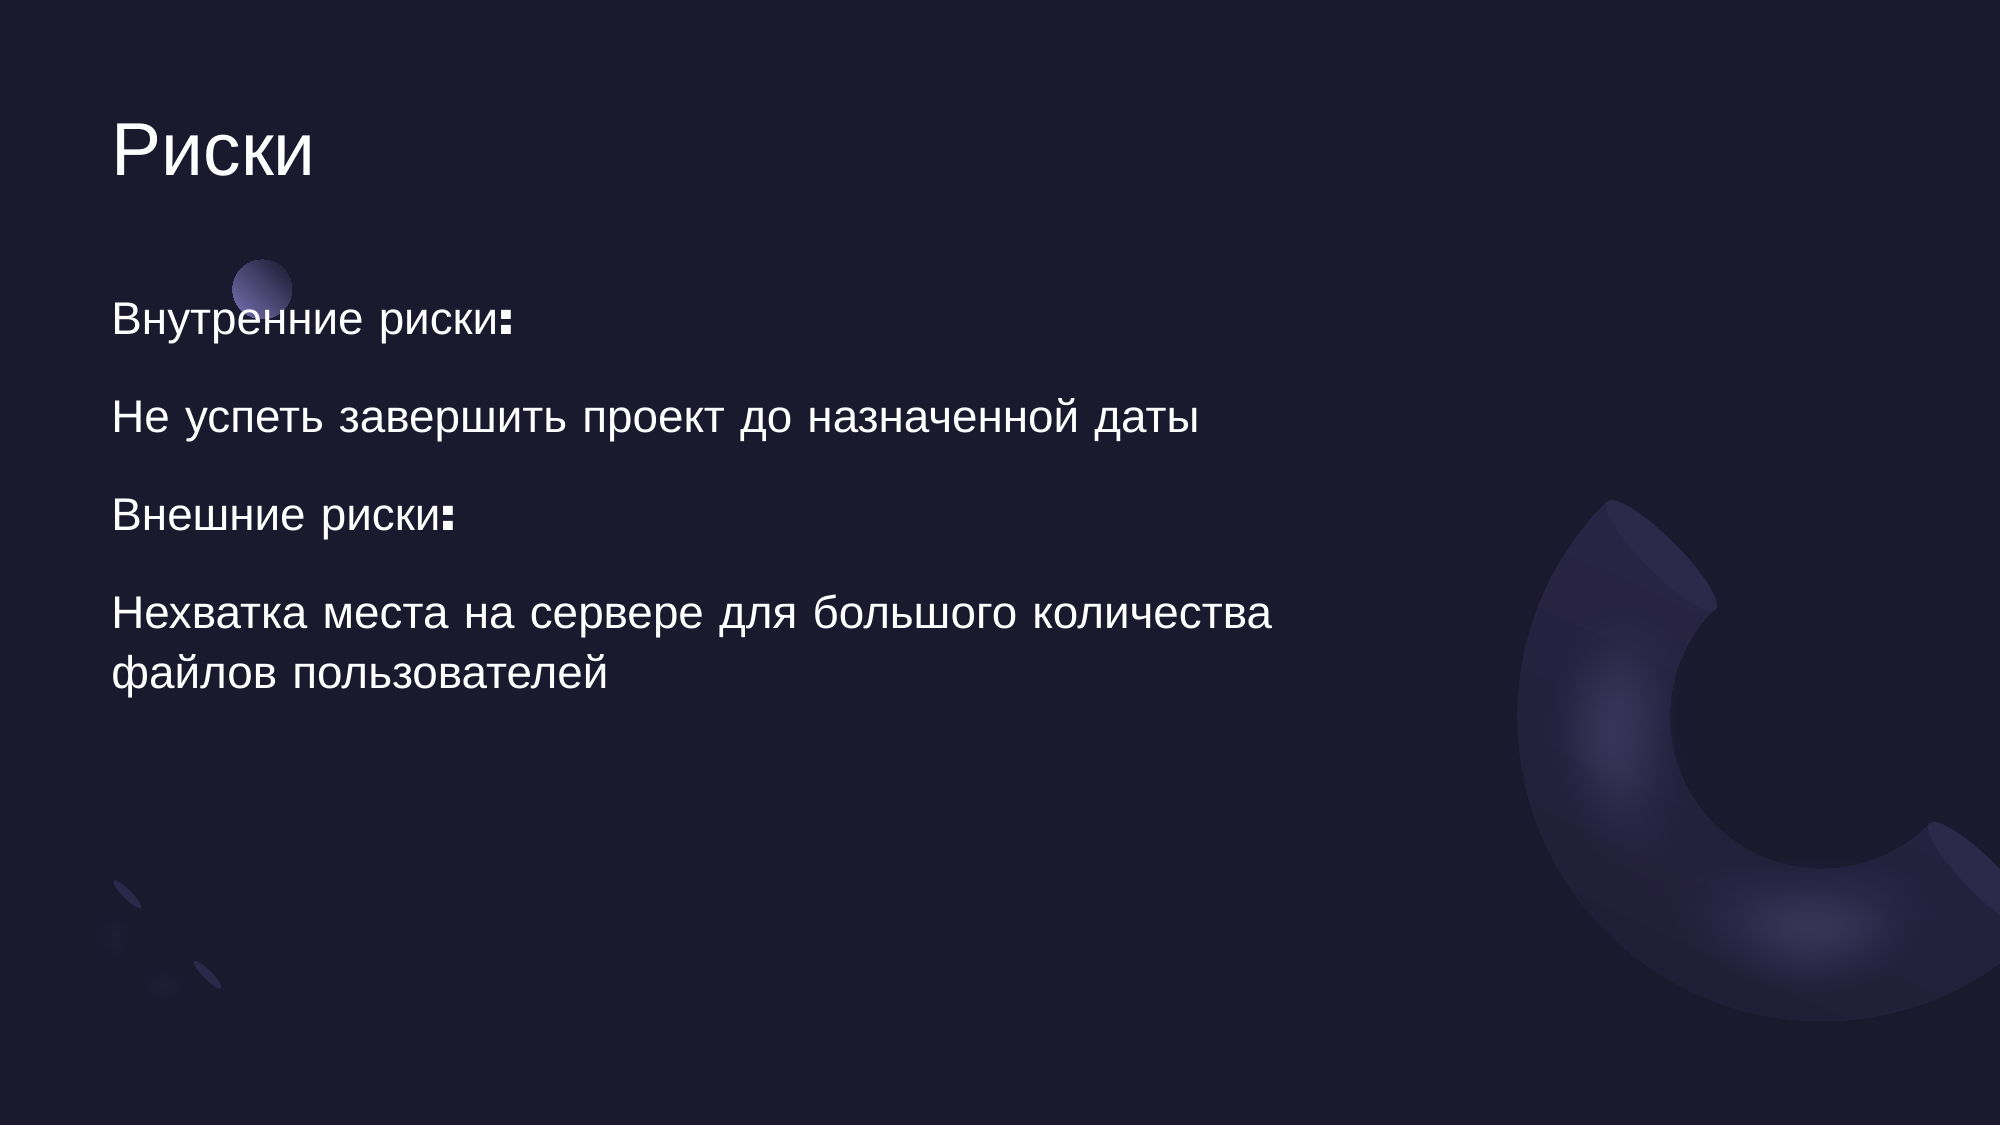

# Риски

Внутренние риски:
Не успеть завершить проект до назначенной даты
Внешние риски:
Нехватка места на сервере для большого количества файлов пользователей